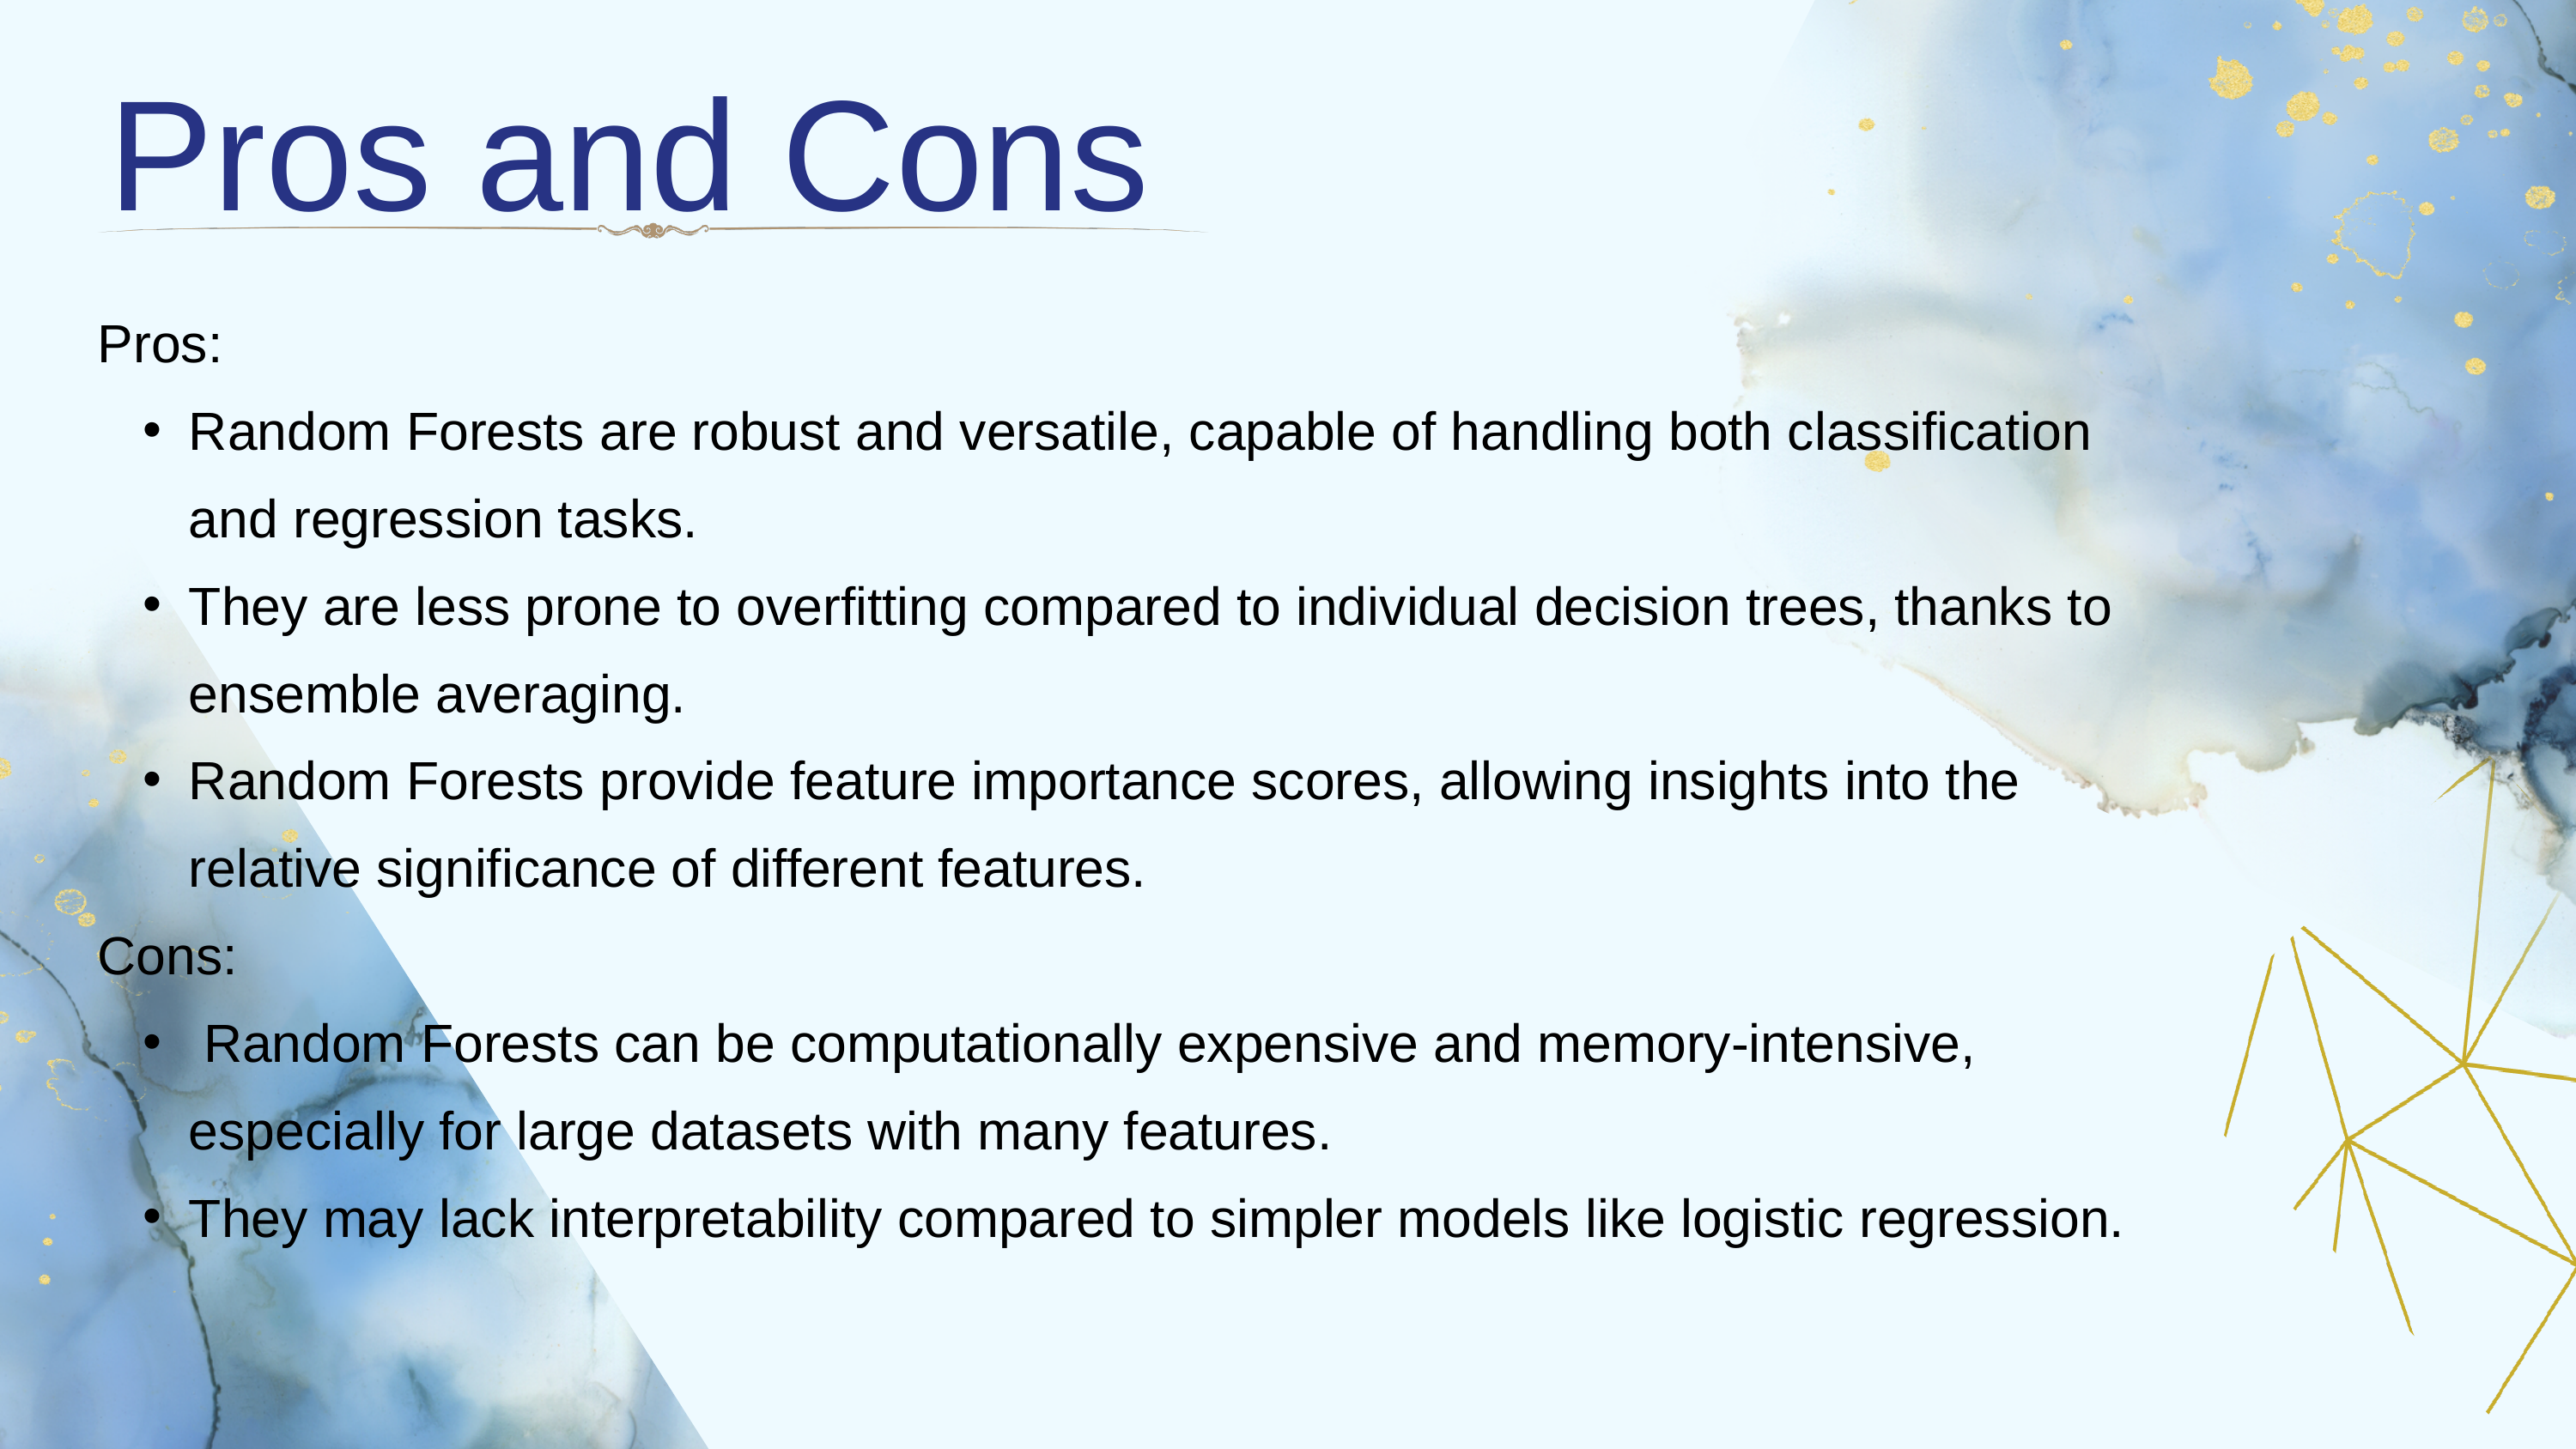

﻿Pros and Cons

Pros:
Random Forests are robust and versatile, capable of handling both classification and regression tasks.
They are less prone to overfitting compared to individual decision trees, thanks to ensemble averaging.
Random Forests provide feature importance scores, allowing insights into the relative significance of different features.
Cons:
 Random Forests can be computationally expensive and memory-intensive, especially for large datasets with many features.
They may lack interpretability compared to simpler models like logistic regression.